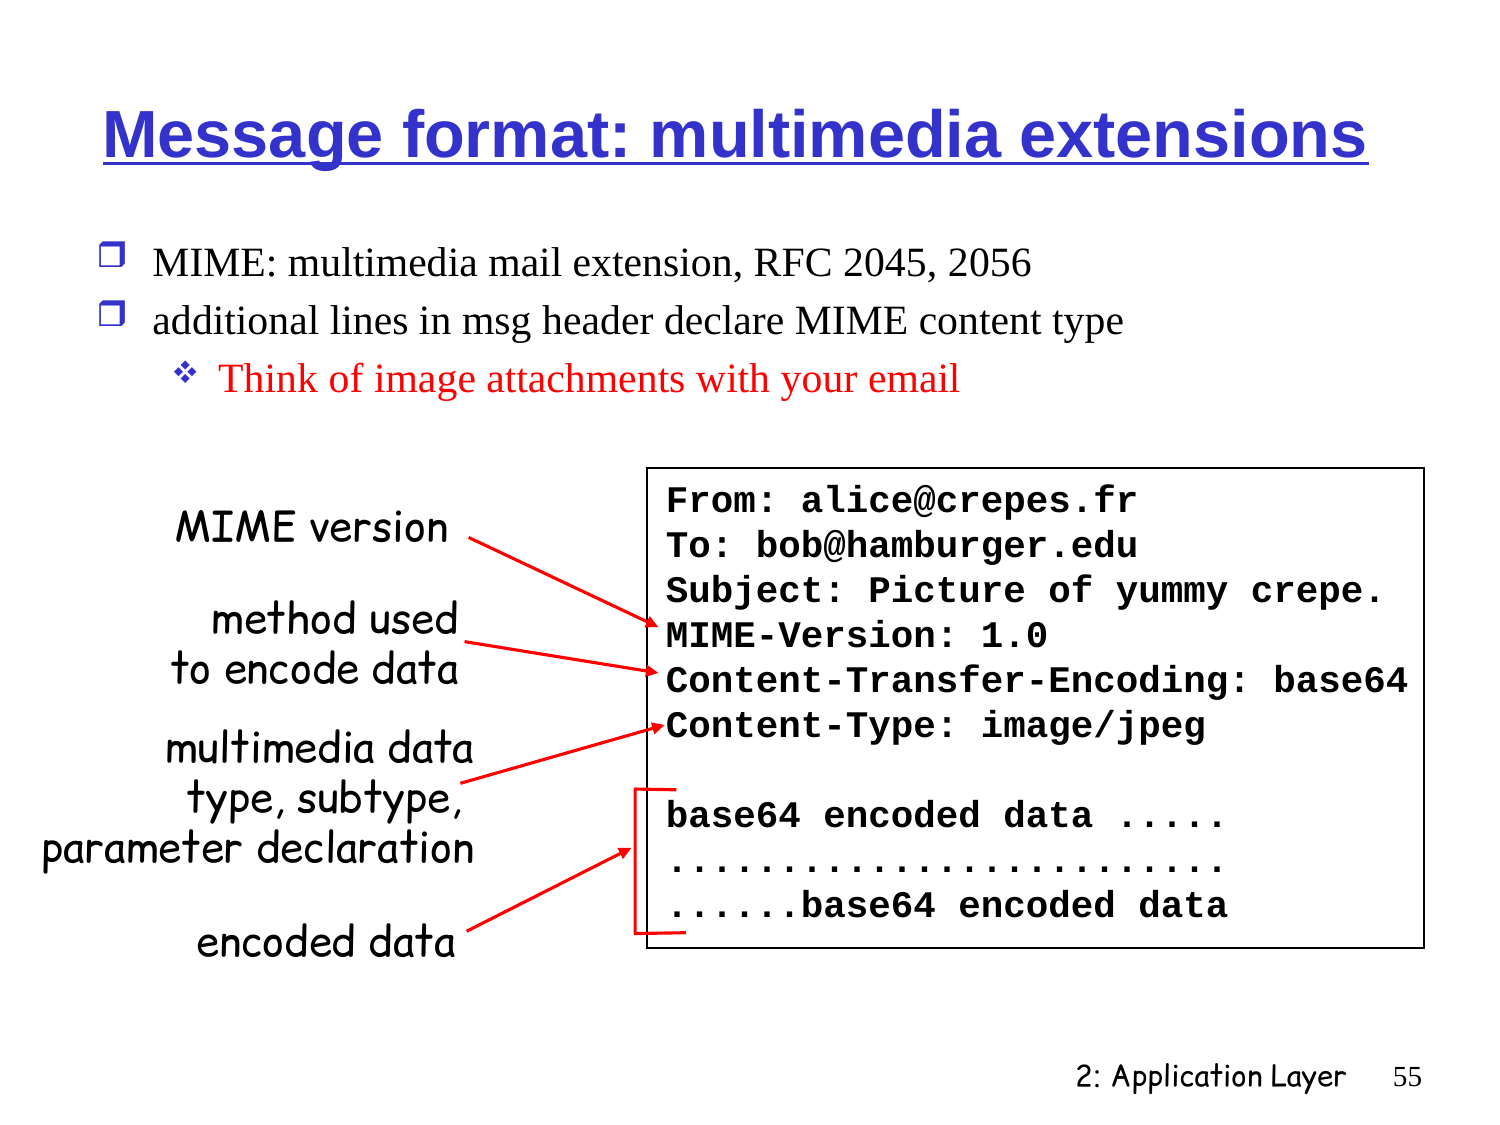

# Message format: multimedia extensions
MIME: multimedia mail extension, RFC 2045, 2056
additional lines in msg header declare MIME content type
Think of image attachments with your email

From: alice@crepes.fr
To: bob@hamburger.edu
Subject: Picture of yummy crepe.
MIME-Version: 1.0
Content-Transfer-Encoding: base64
Content-Type: image/jpeg

base64 encoded data .....
.........................
......base64 encoded data

MIME version

method used
to encode data

multimedia data
type, subtype,
parameter declaration

encoded data
2: Application Layer
55